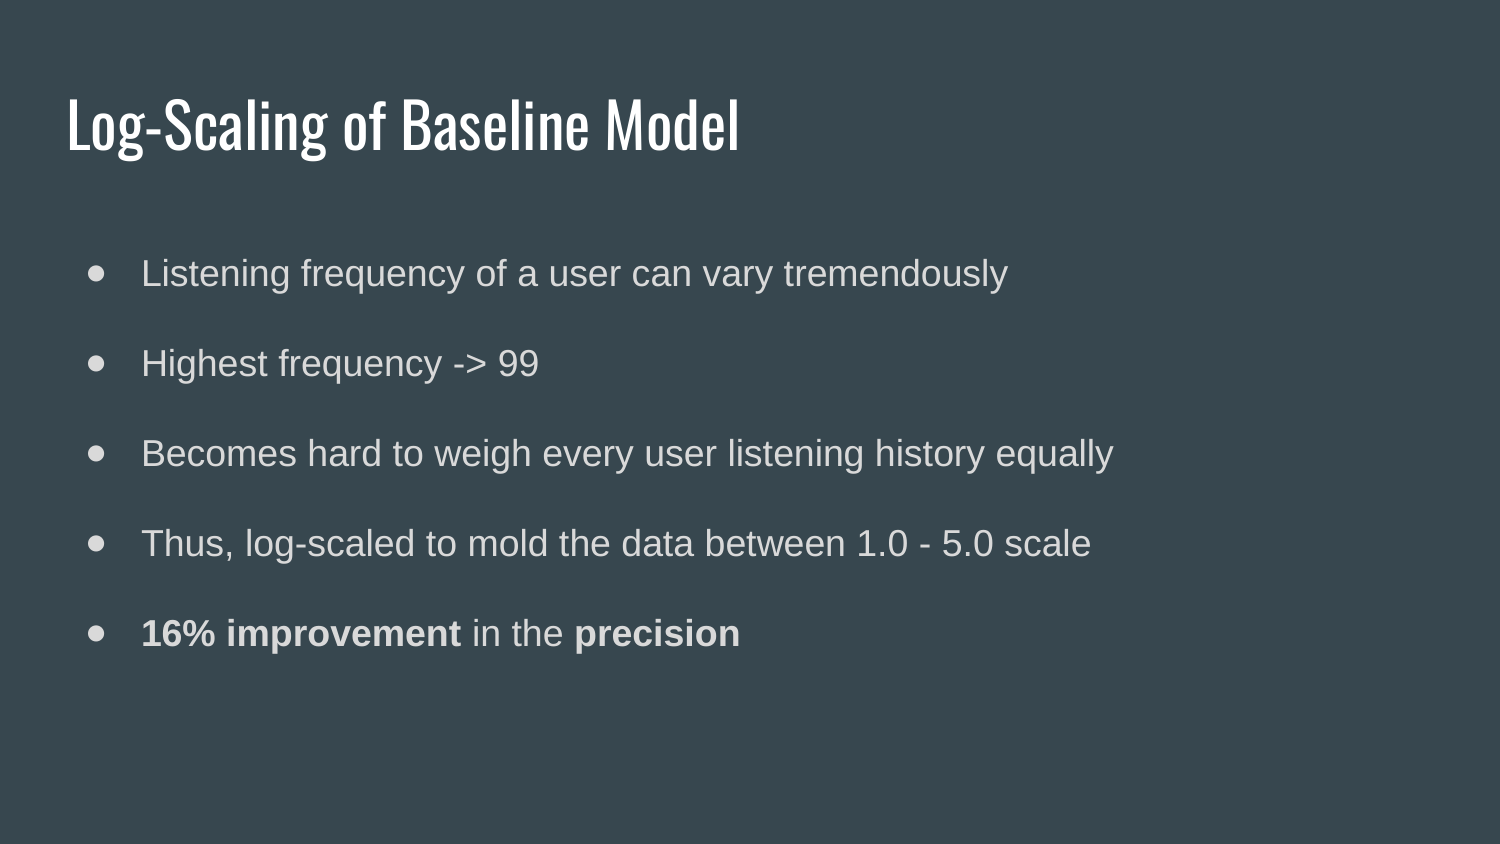

# Log-Scaling of Baseline Model
Listening frequency of a user can vary tremendously
Highest frequency -> 99
Becomes hard to weigh every user listening history equally
Thus, log-scaled to mold the data between 1.0 - 5.0 scale
16% improvement in the precision